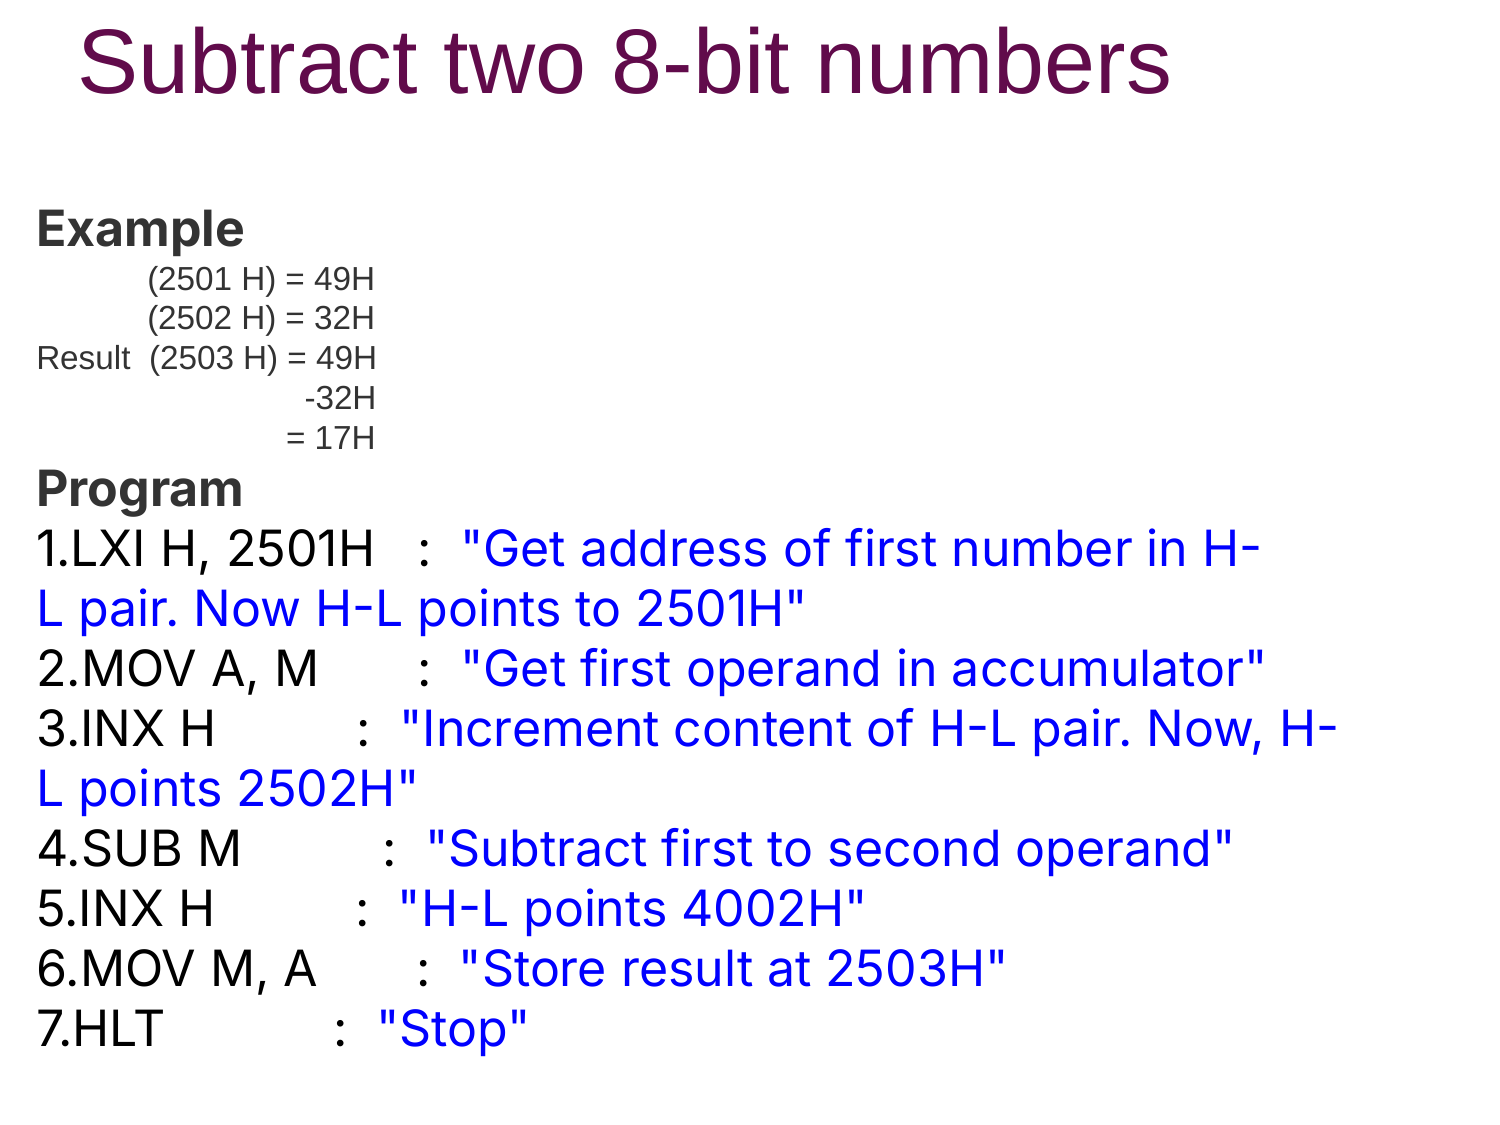

# Subtract two 8-bit numbers

Example
            (2501 H) = 49H
            (2502 H) = 32H
Result  (2503 H) = 49H
                             -32H
                           = 17H
Program
LXI H, 2501H   :  "Get address of first number in H-L pair. Now H-L points to 2501H"
MOV A, M       :  "Get first operand in accumulator"
INX H          :  "Increment content of H-L pair. Now, H-L points 2502H"
SUB M          :  "Subtract first to second operand"
INX H          :  "H-L points 4002H"
MOV M, A       :  "Store result at 2503H"
HLT            :  "Stop"